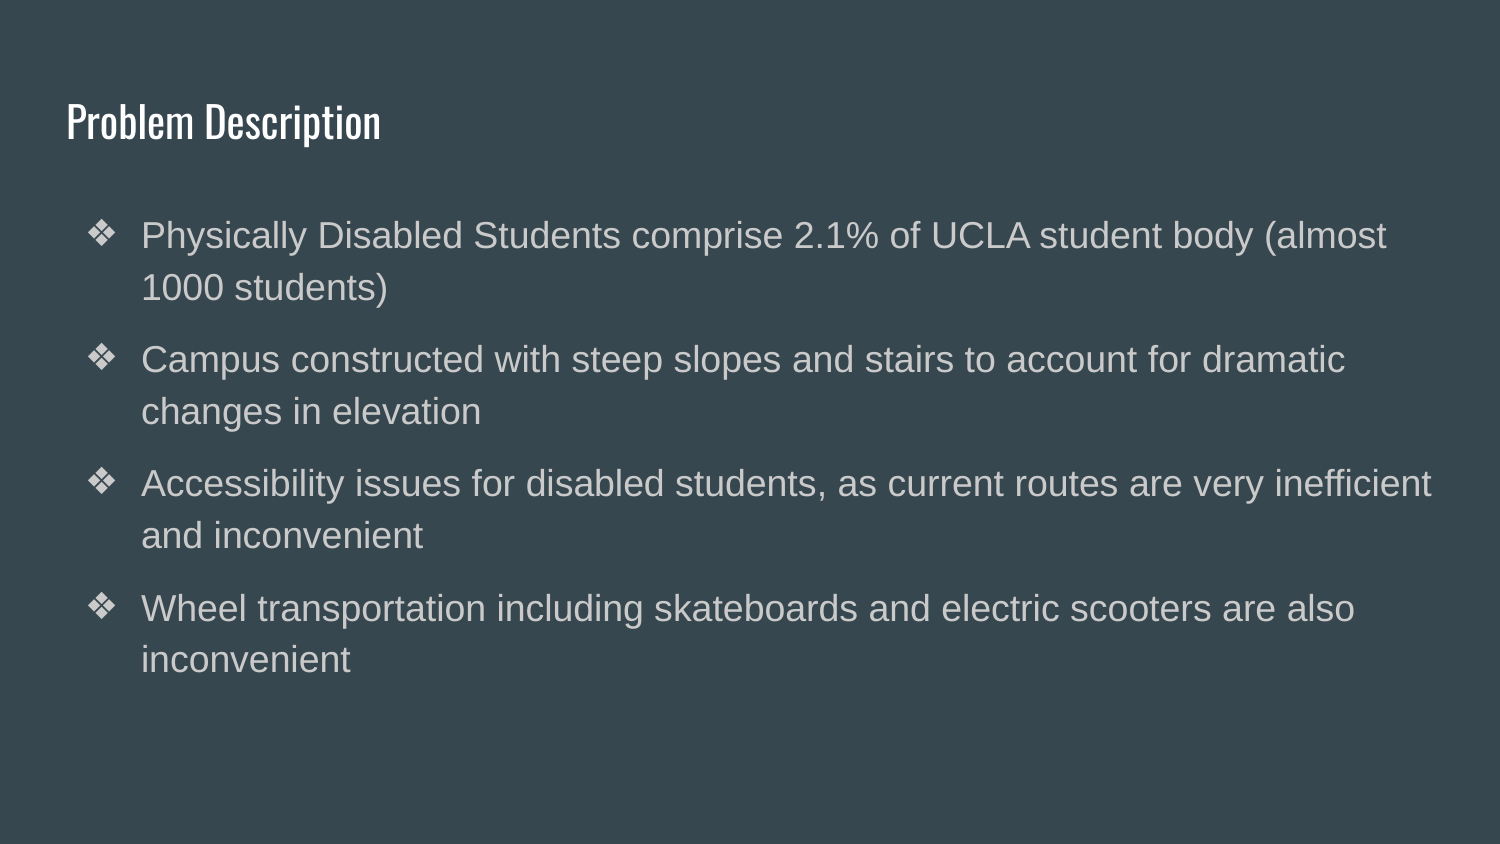

# Problem Description
Physically Disabled Students comprise 2.1% of UCLA student body (almost 1000 students)
Campus constructed with steep slopes and stairs to account for dramatic changes in elevation
Accessibility issues for disabled students, as current routes are very inefficient and inconvenient
Wheel transportation including skateboards and electric scooters are also inconvenient